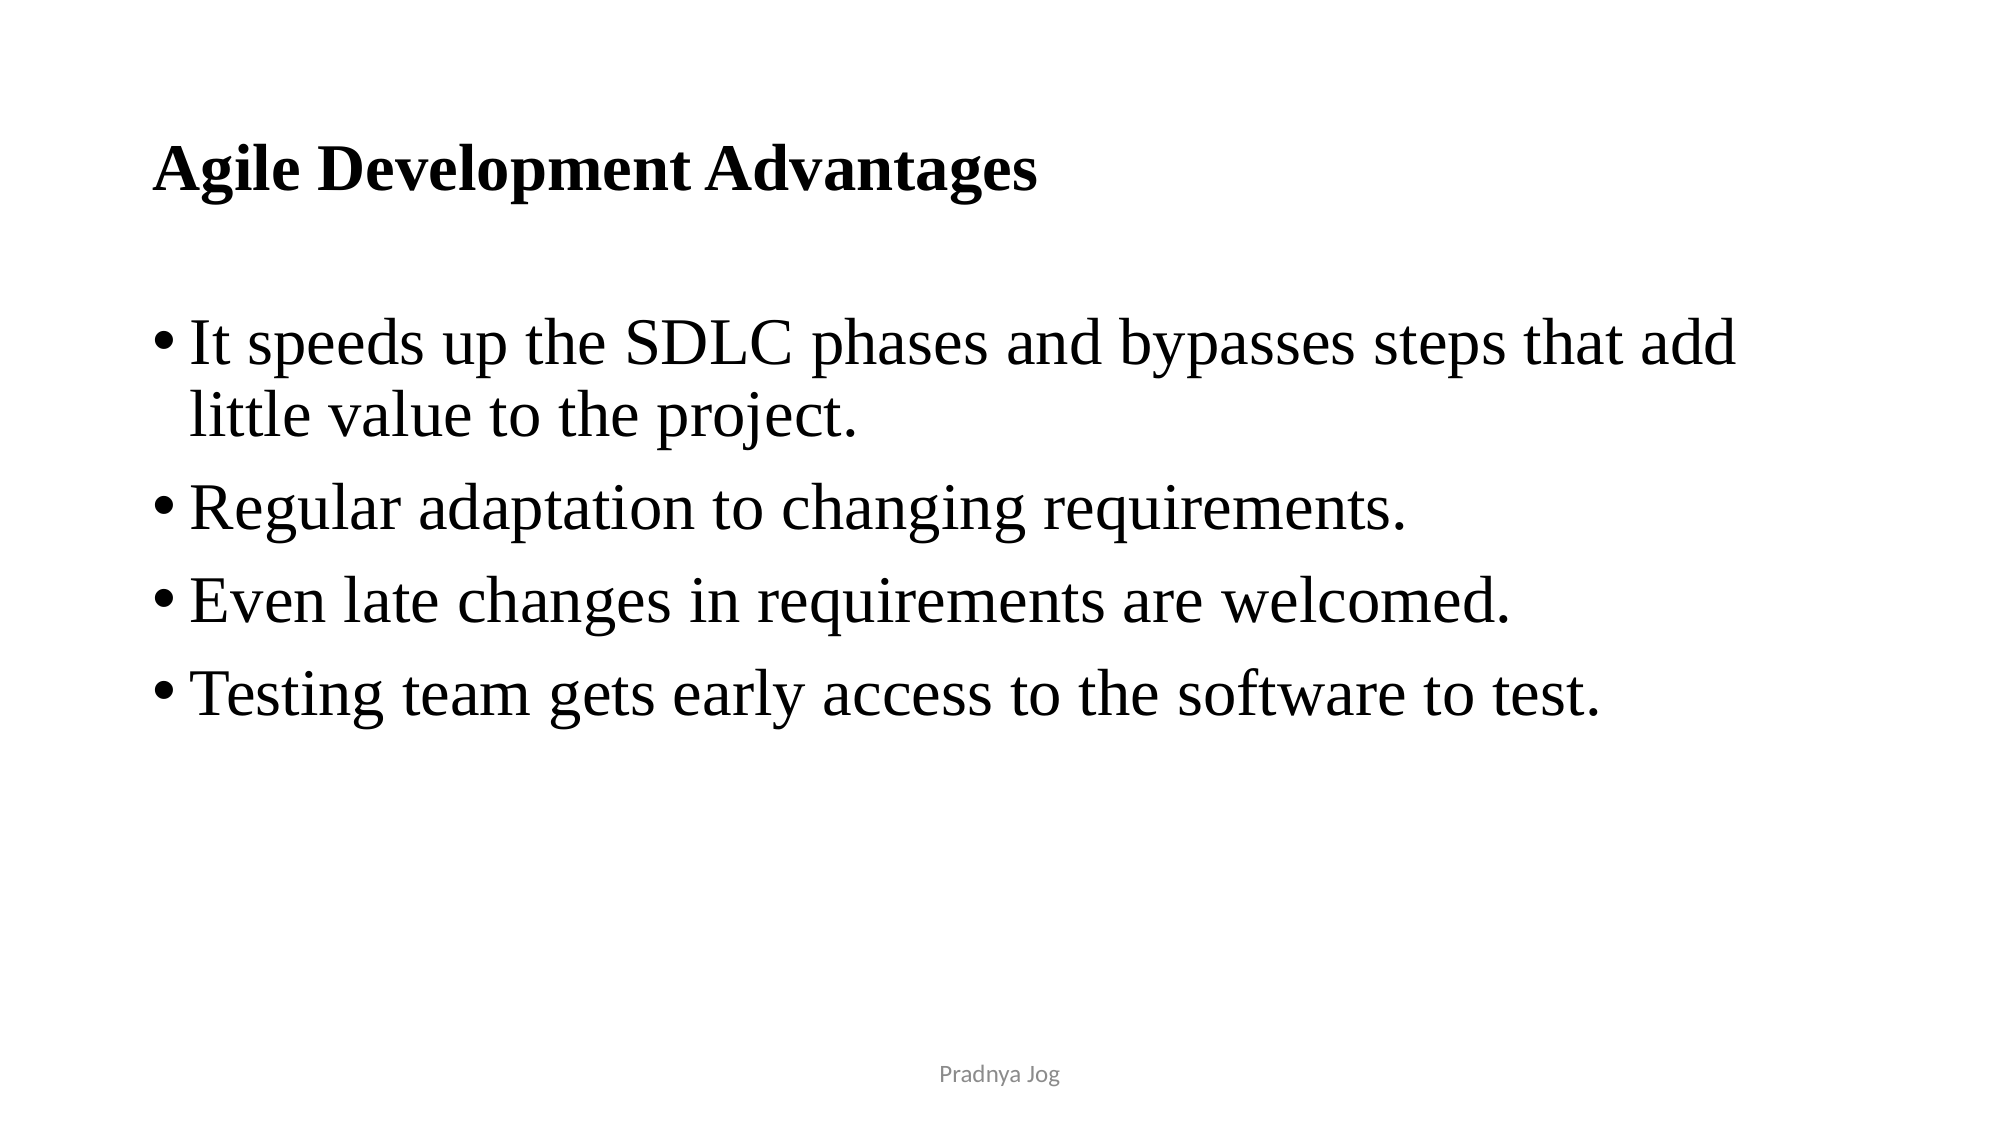

# Agile Development Advantages
It speeds up the SDLC phases and bypasses steps that add little value to the project.
Regular adaptation to changing requirements.
Even late changes in requirements are welcomed.
Testing team gets early access to the software to test.
Pradnya Jog